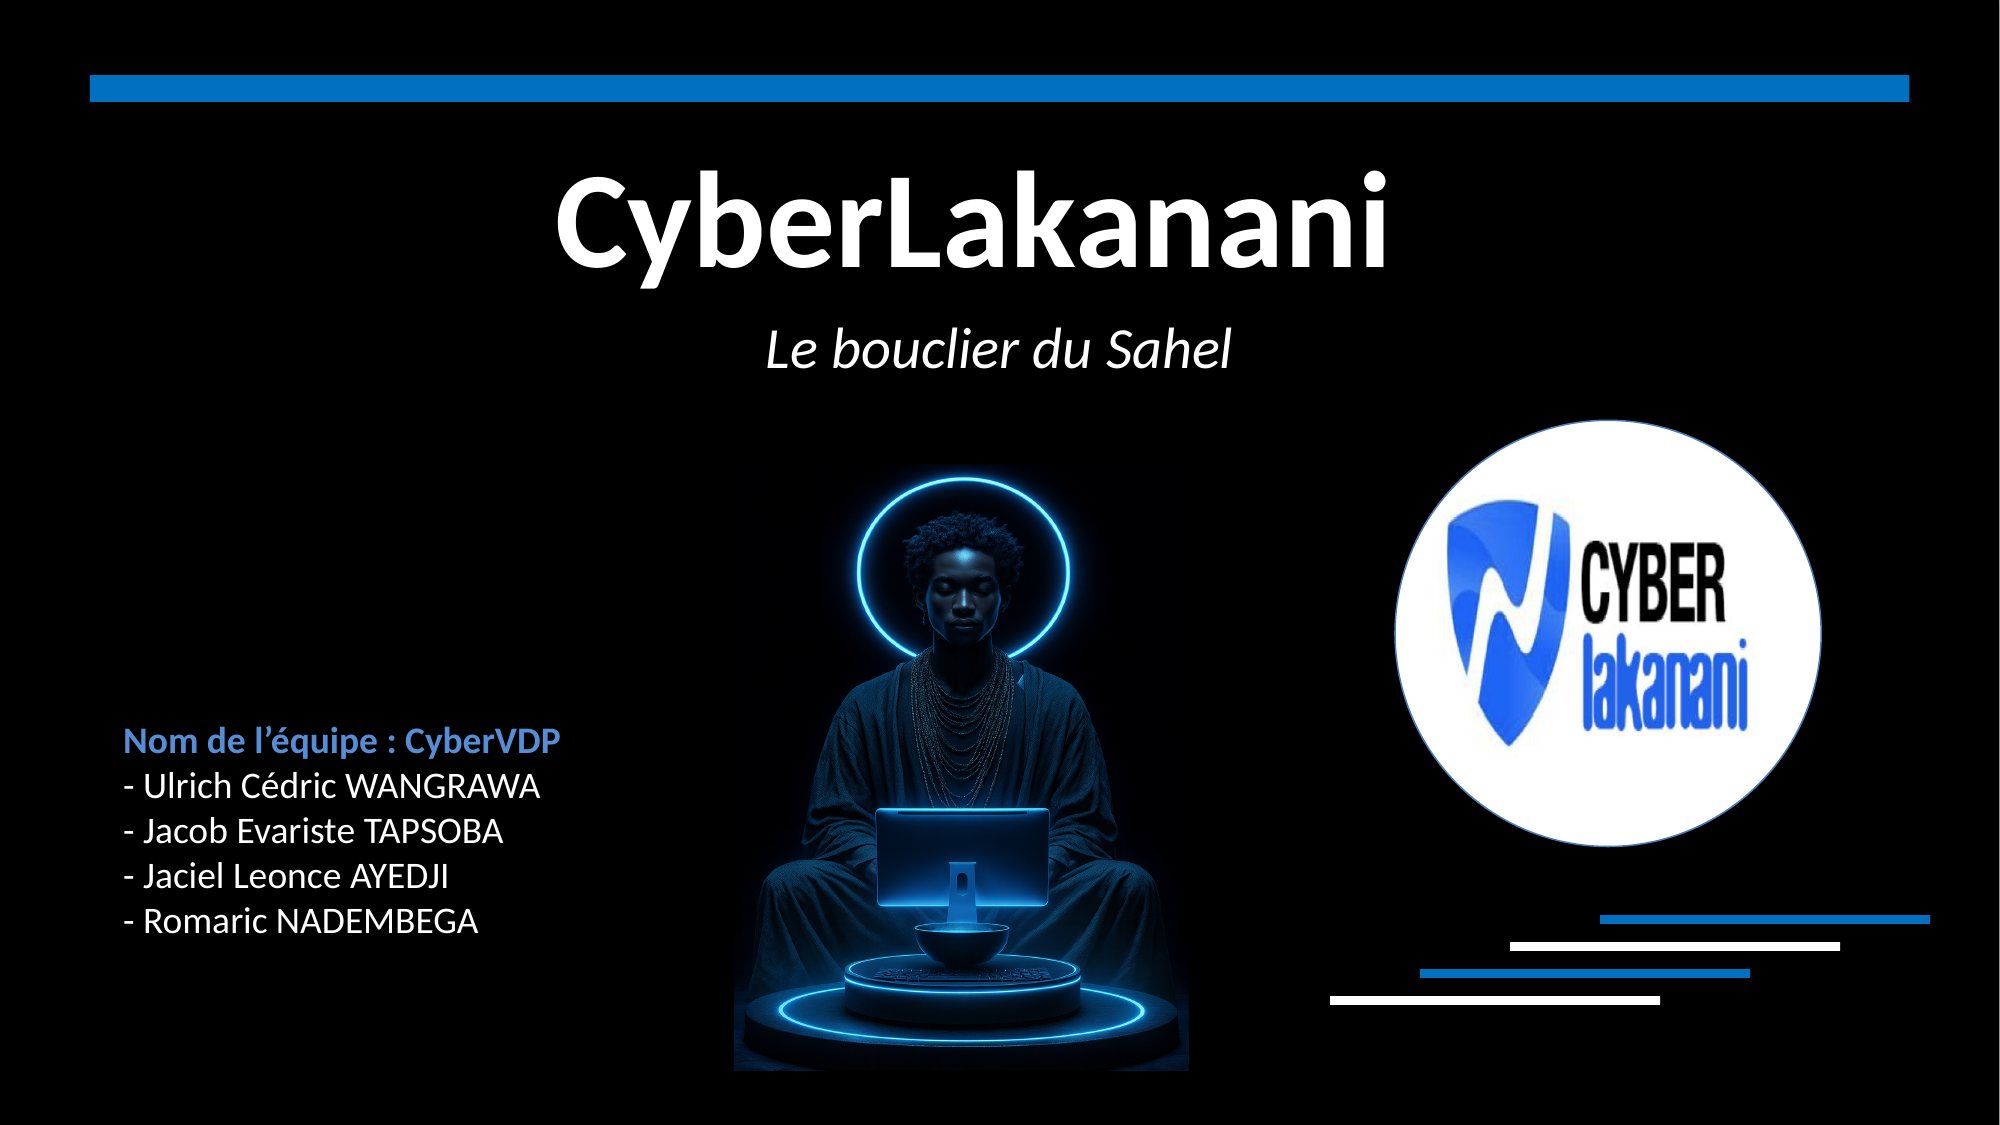

CyberLakanani
Le bouclier du Sahel

Nom de l’équipe : CyberVDP
- Ulrich Cédric WANGRAWA
- Jacob Evariste TAPSOBA
- Jaciel Leonce AYEDJI
- Romaric NADEMBEGA